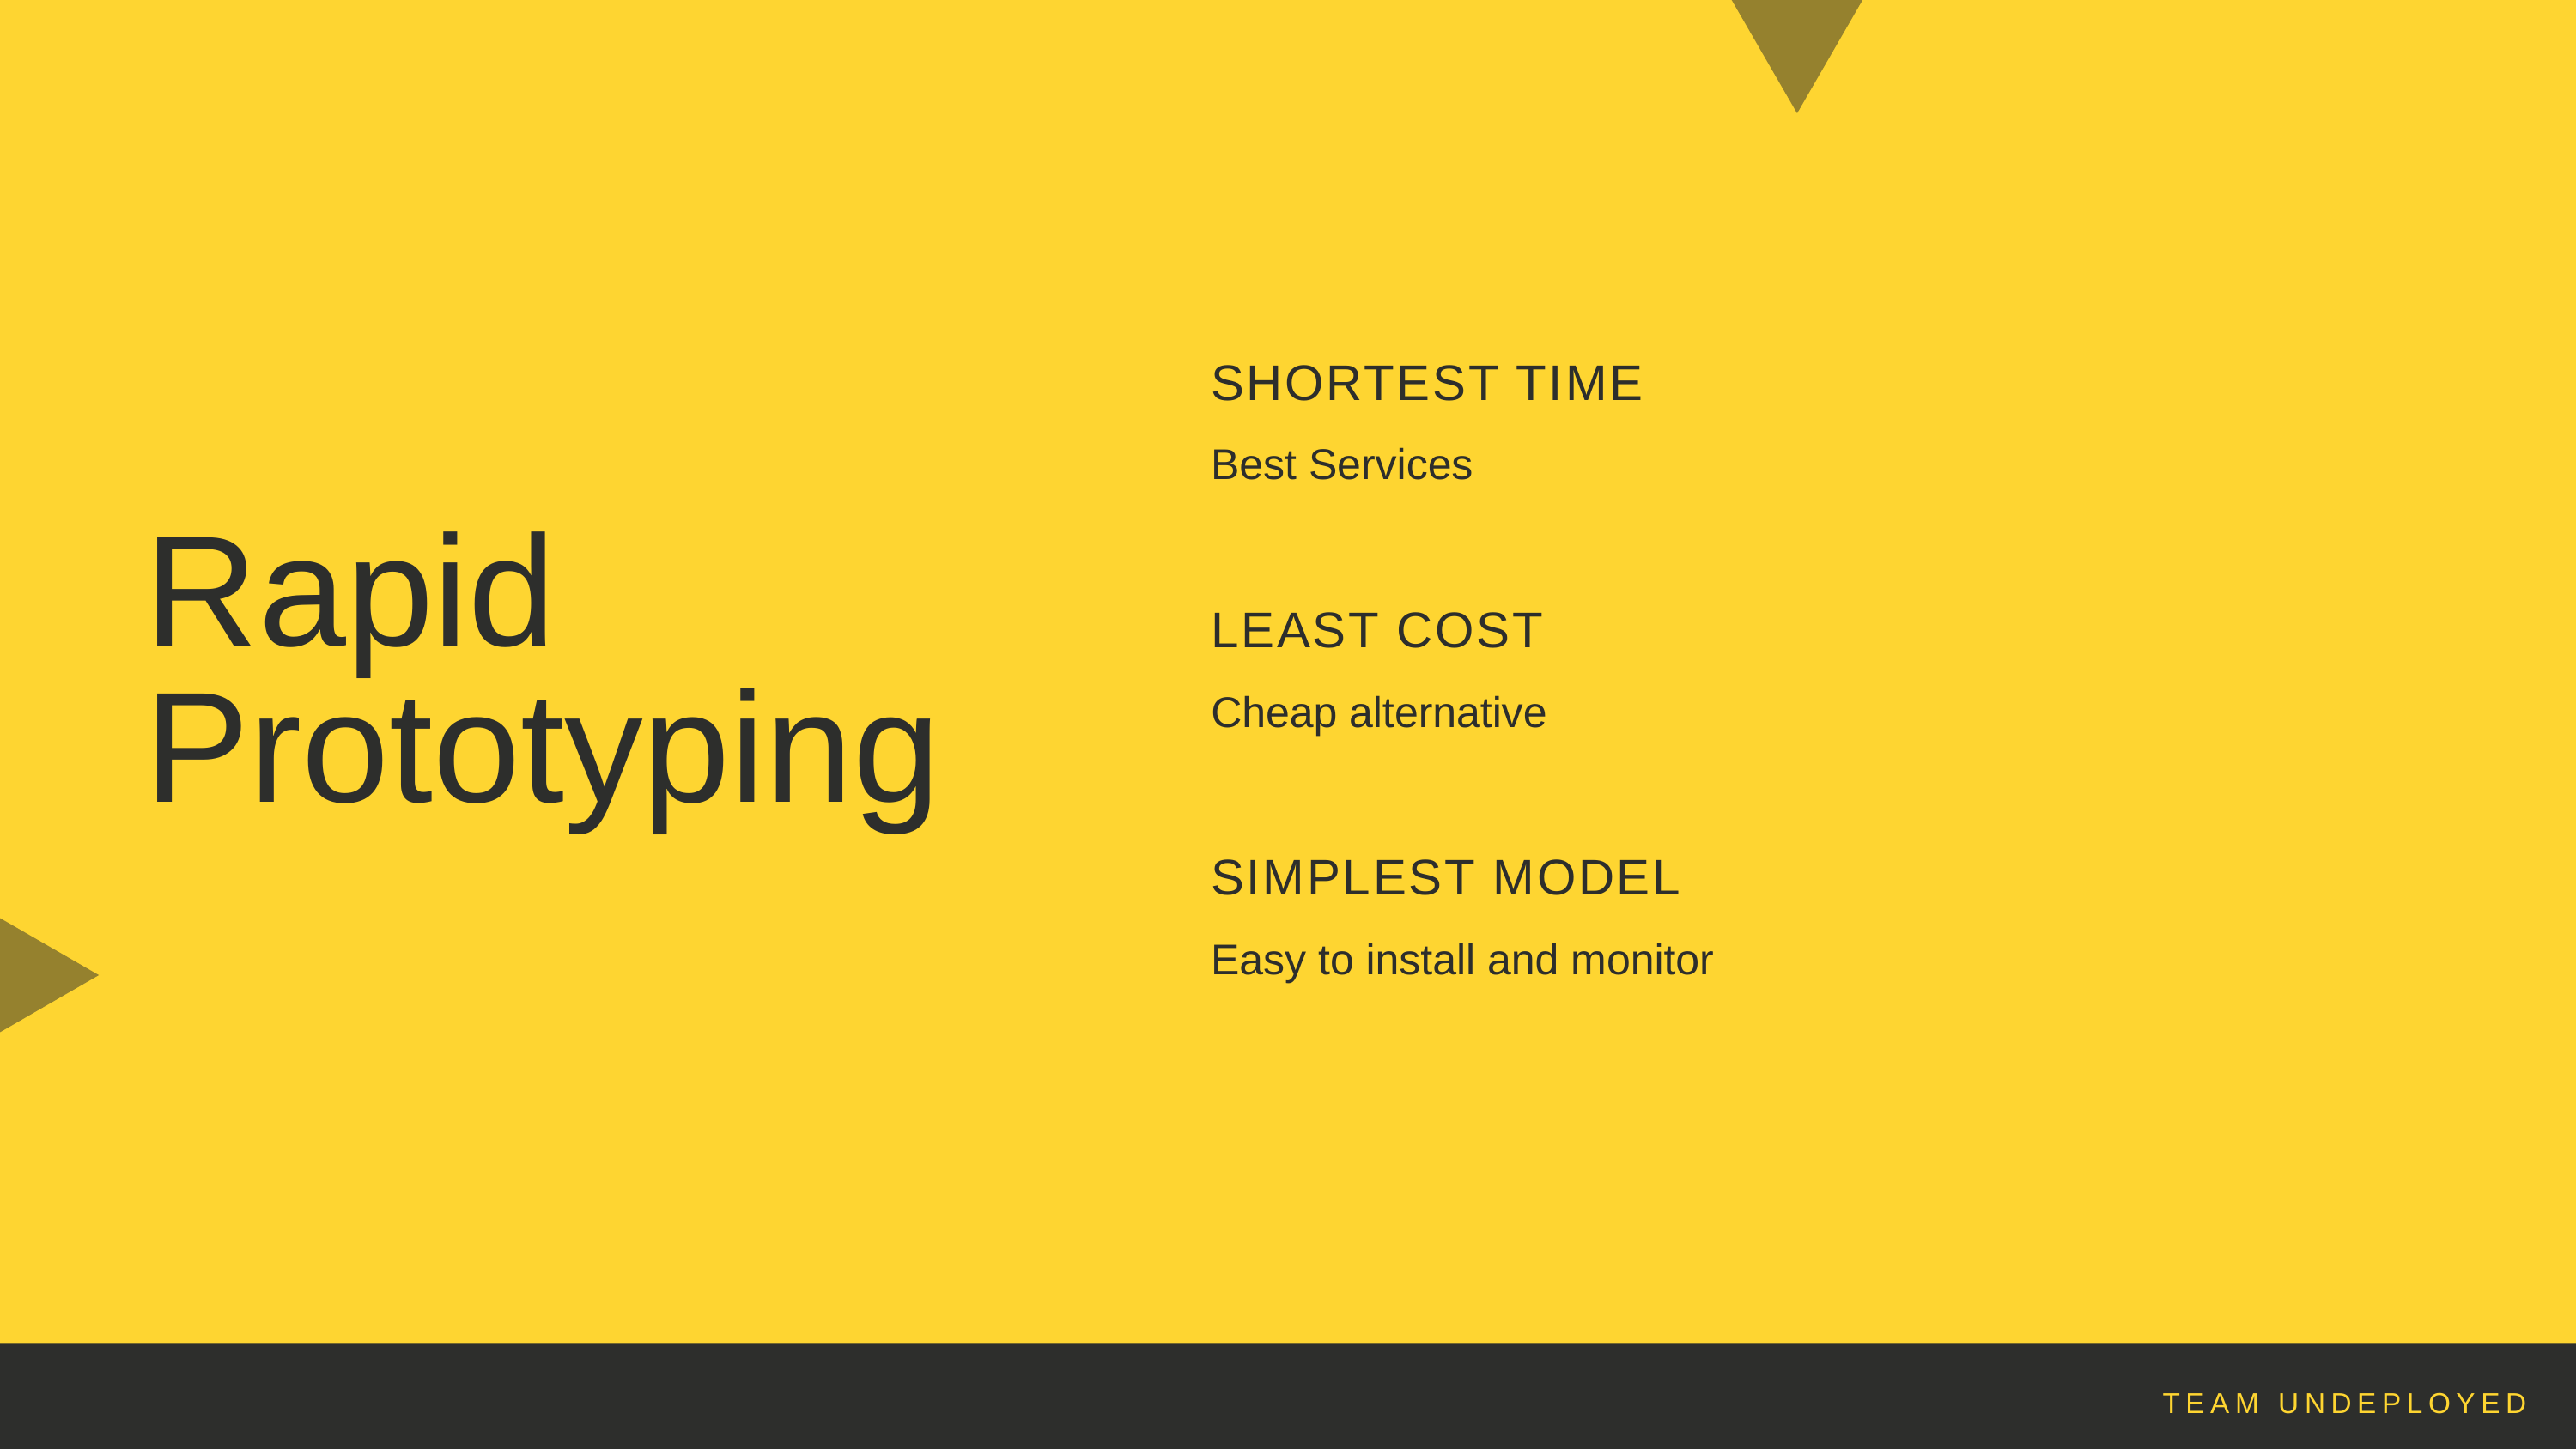

SHORTEST TIME
Best Services
LEAST COST
Cheap alternative
SIMPLEST MODEL
Easy to install and monitor
Rapid Prototyping

TEAM UNDEPLOYED